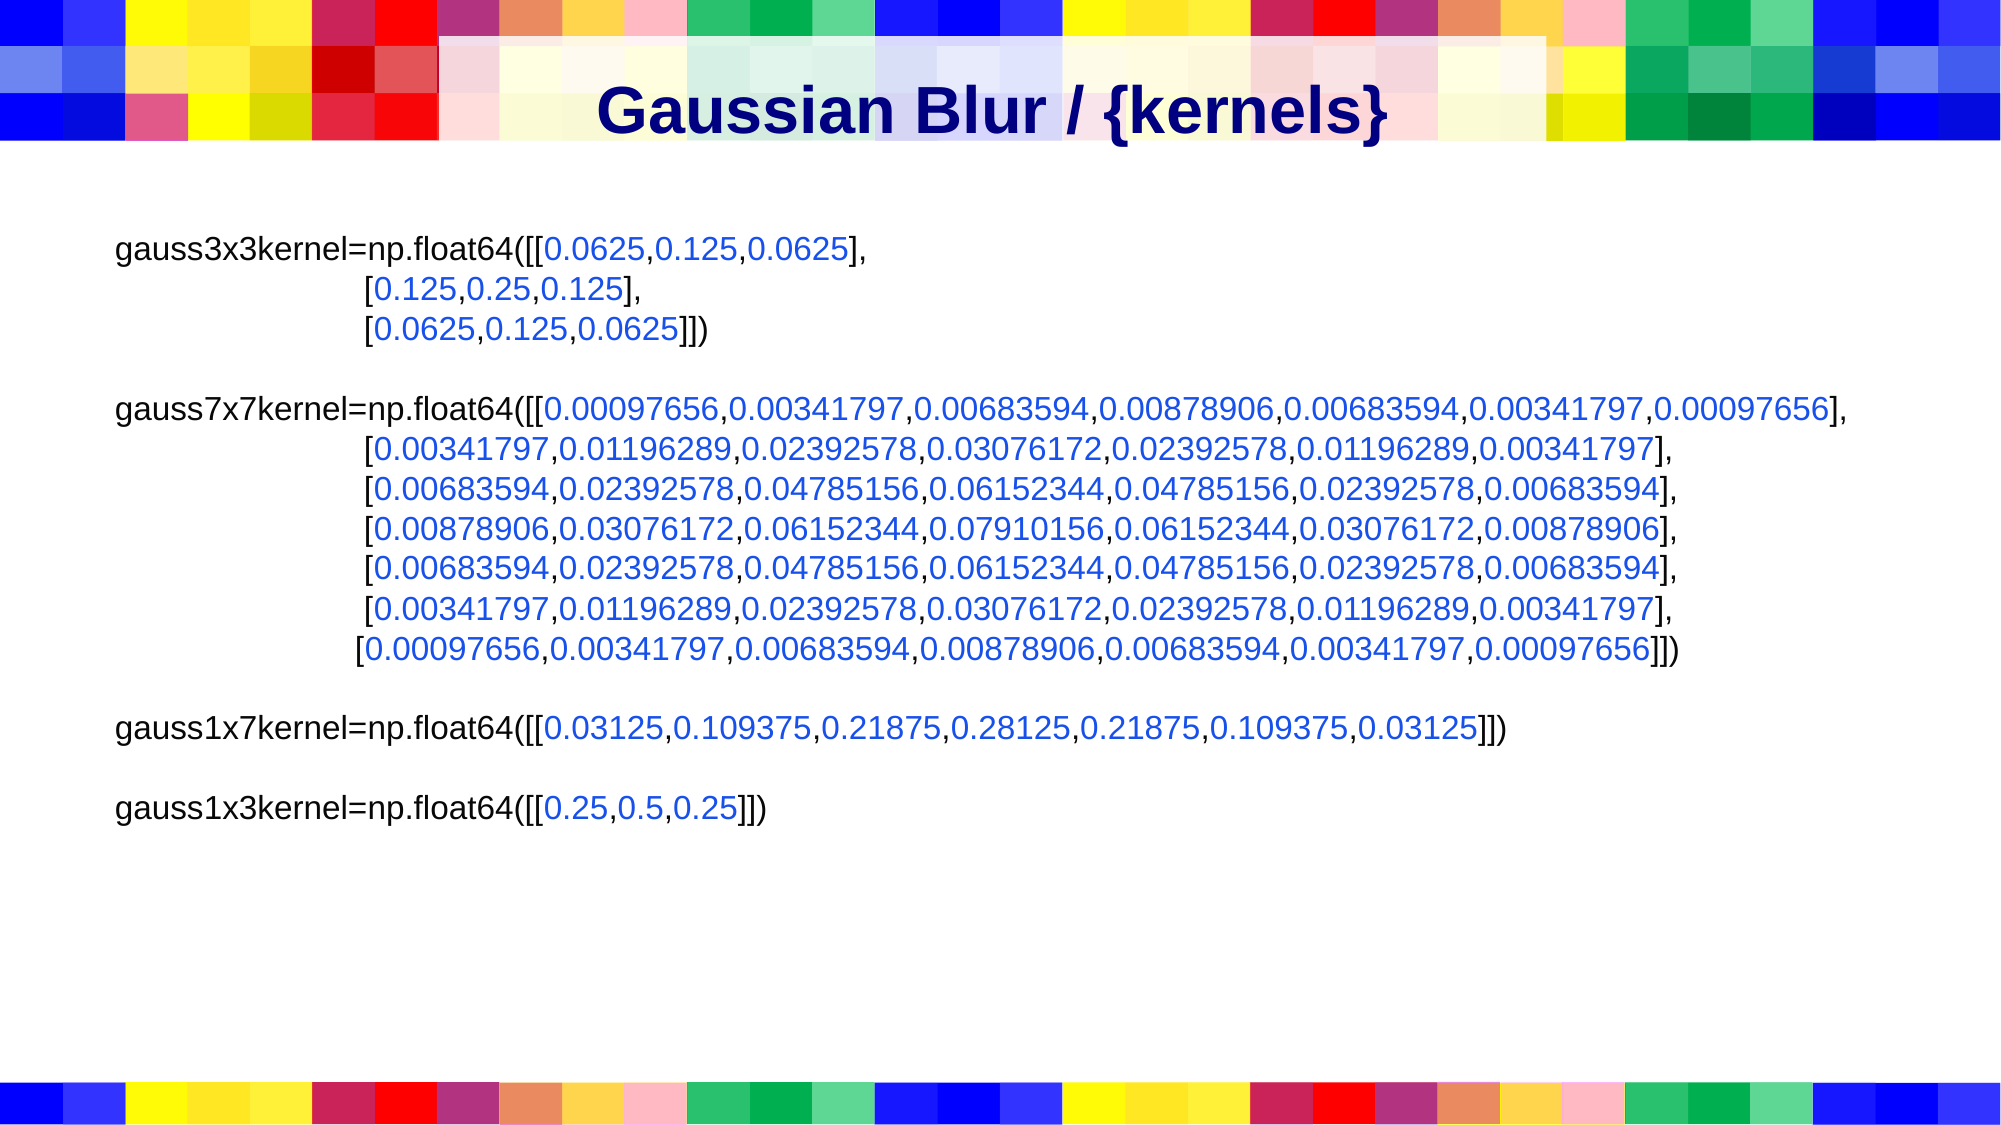

# Gaussian Blur / {kernels}
gauss3x3kernel=np.float64([[0.0625,0.125,0.0625],
                           [0.125,0.25,0.125],
                           [0.0625,0.125,0.0625]])
gauss7x7kernel=np.float64([[0.00097656,0.00341797,0.00683594,0.00878906,0.00683594,0.00341797,0.00097656],
                           [0.00341797,0.01196289,0.02392578,0.03076172,0.02392578,0.01196289,0.00341797],
                           [0.00683594,0.02392578,0.04785156,0.06152344,0.04785156,0.02392578,0.00683594],
                           [0.00878906,0.03076172,0.06152344,0.07910156,0.06152344,0.03076172,0.00878906],
                           [0.00683594,0.02392578,0.04785156,0.06152344,0.04785156,0.02392578,0.00683594],
                           [0.00341797,0.01196289,0.02392578,0.03076172,0.02392578,0.01196289,0.00341797],
                          [0.00097656,0.00341797,0.00683594,0.00878906,0.00683594,0.00341797,0.00097656]])
gauss1x7kernel=np.float64([[0.03125,0.109375,0.21875,0.28125,0.21875,0.109375,0.03125]])
gauss1x3kernel=np.float64([[0.25,0.5,0.25]])